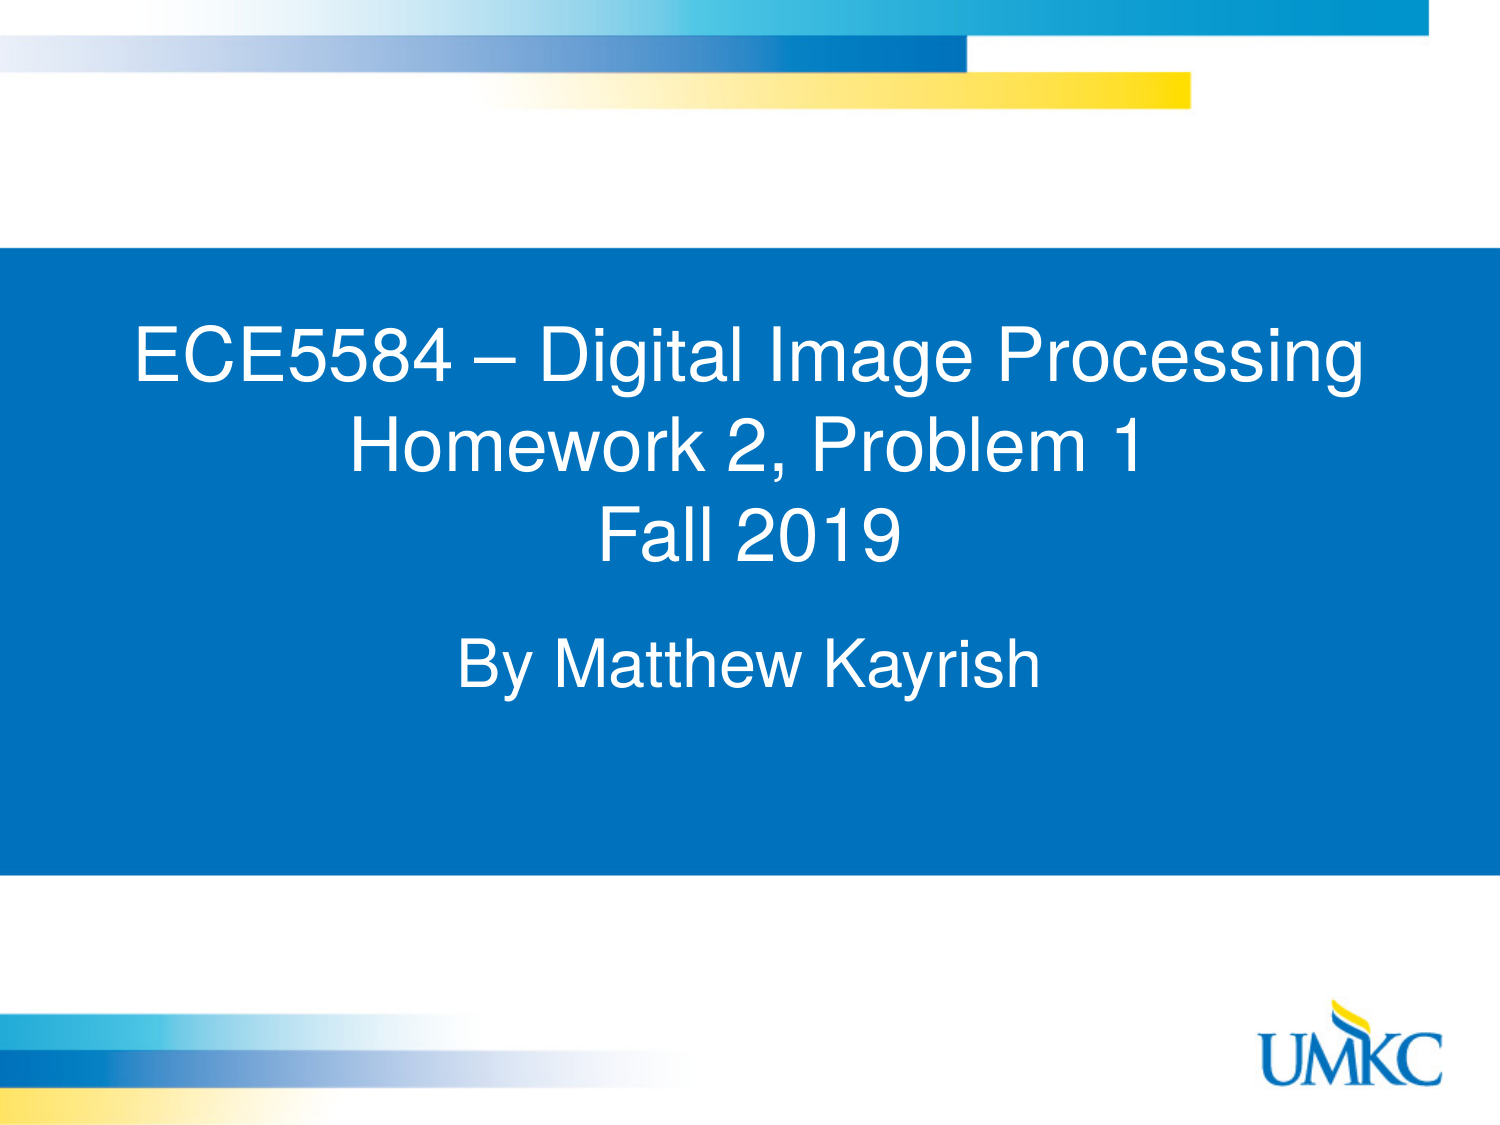

# ECE5584 – Digital Image Processing Homework 2, Problem 1 Fall 2019
By Matthew Kayrish